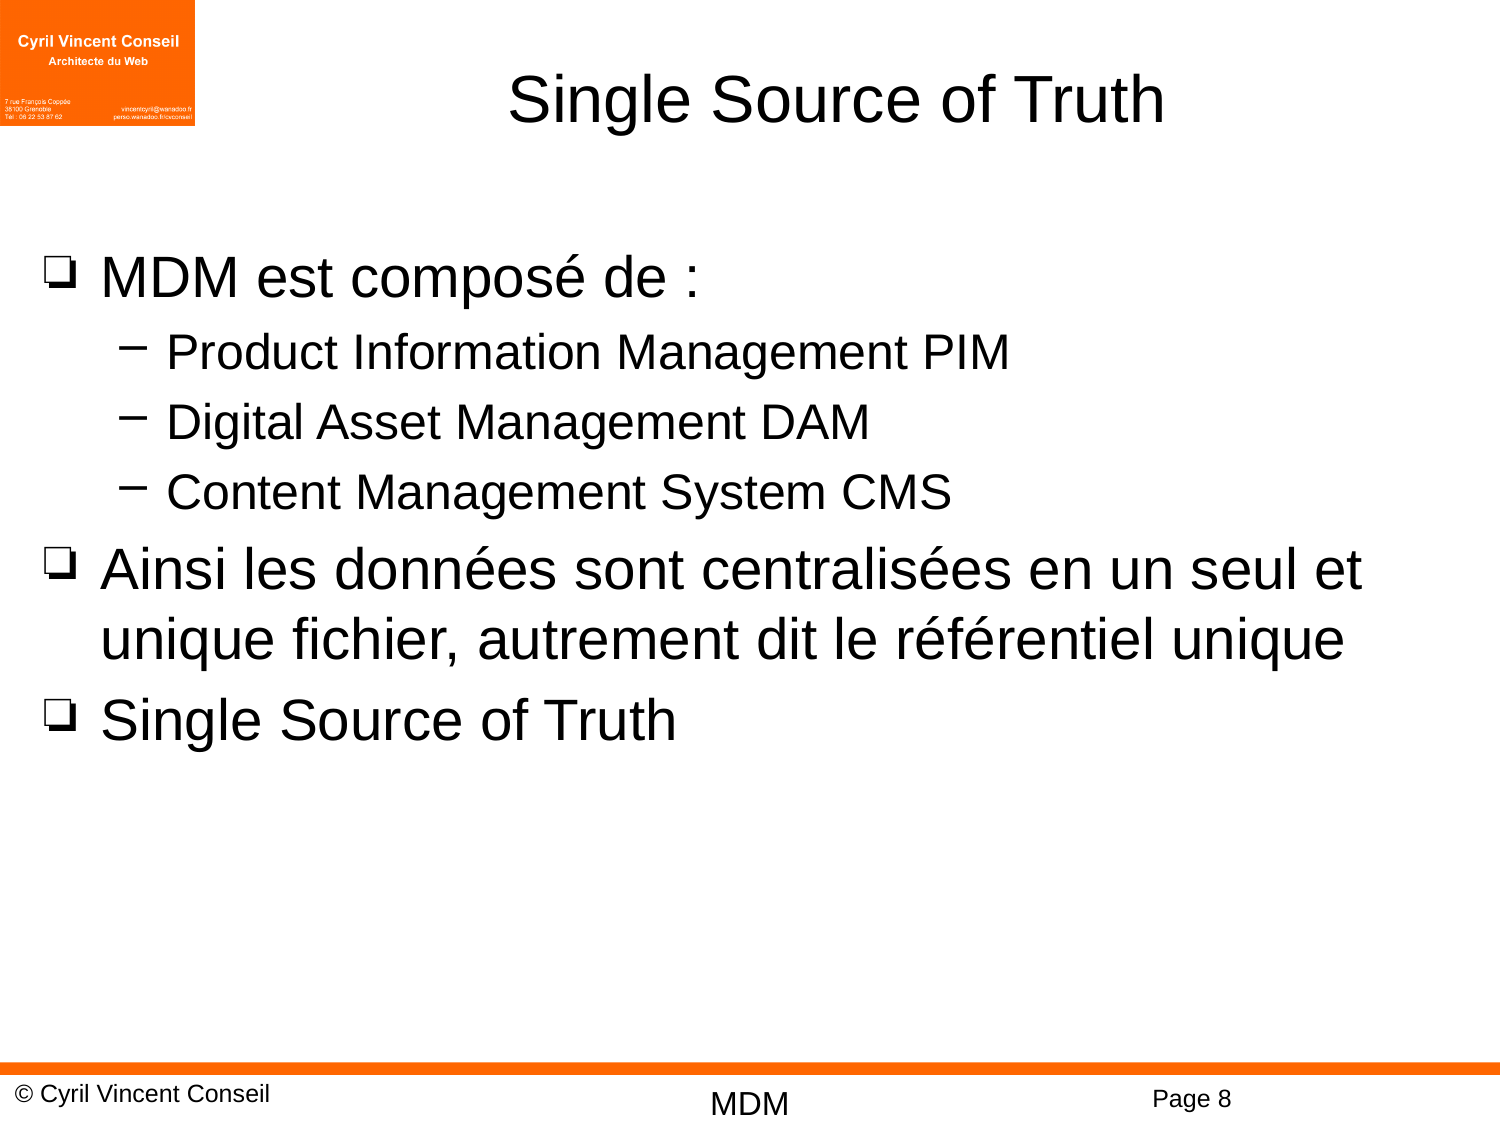

# Single Source of Truth
MDM est composé de :
Product Information Management PIM
Digital Asset Management DAM
Content Management System CMS
Ainsi les données sont centralisées en un seul et unique fichier, autrement dit le référentiel unique
Single Source of Truth